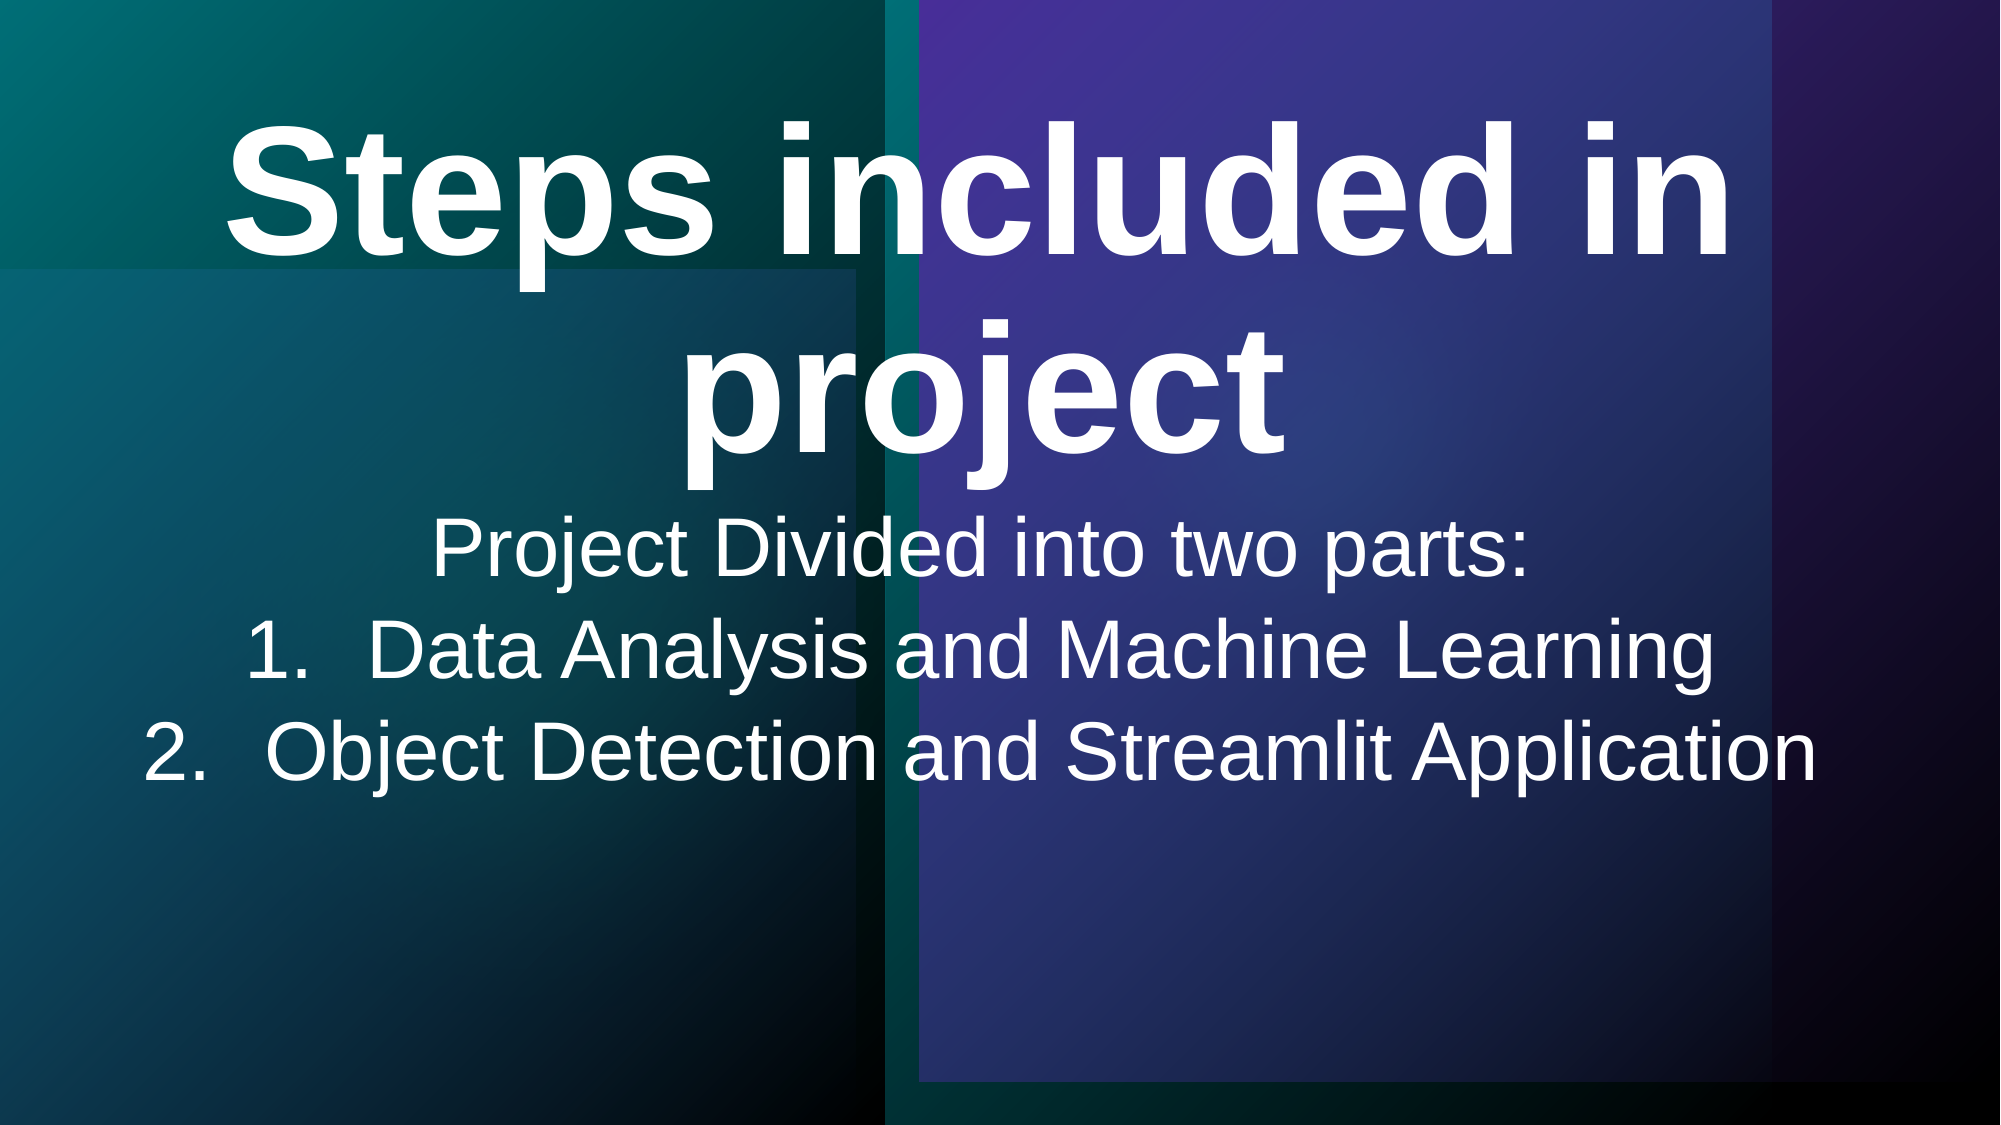

Steps included in project
Project Divided into two parts:
Data Analysis and Machine Learning
Object Detection and Streamlit Application